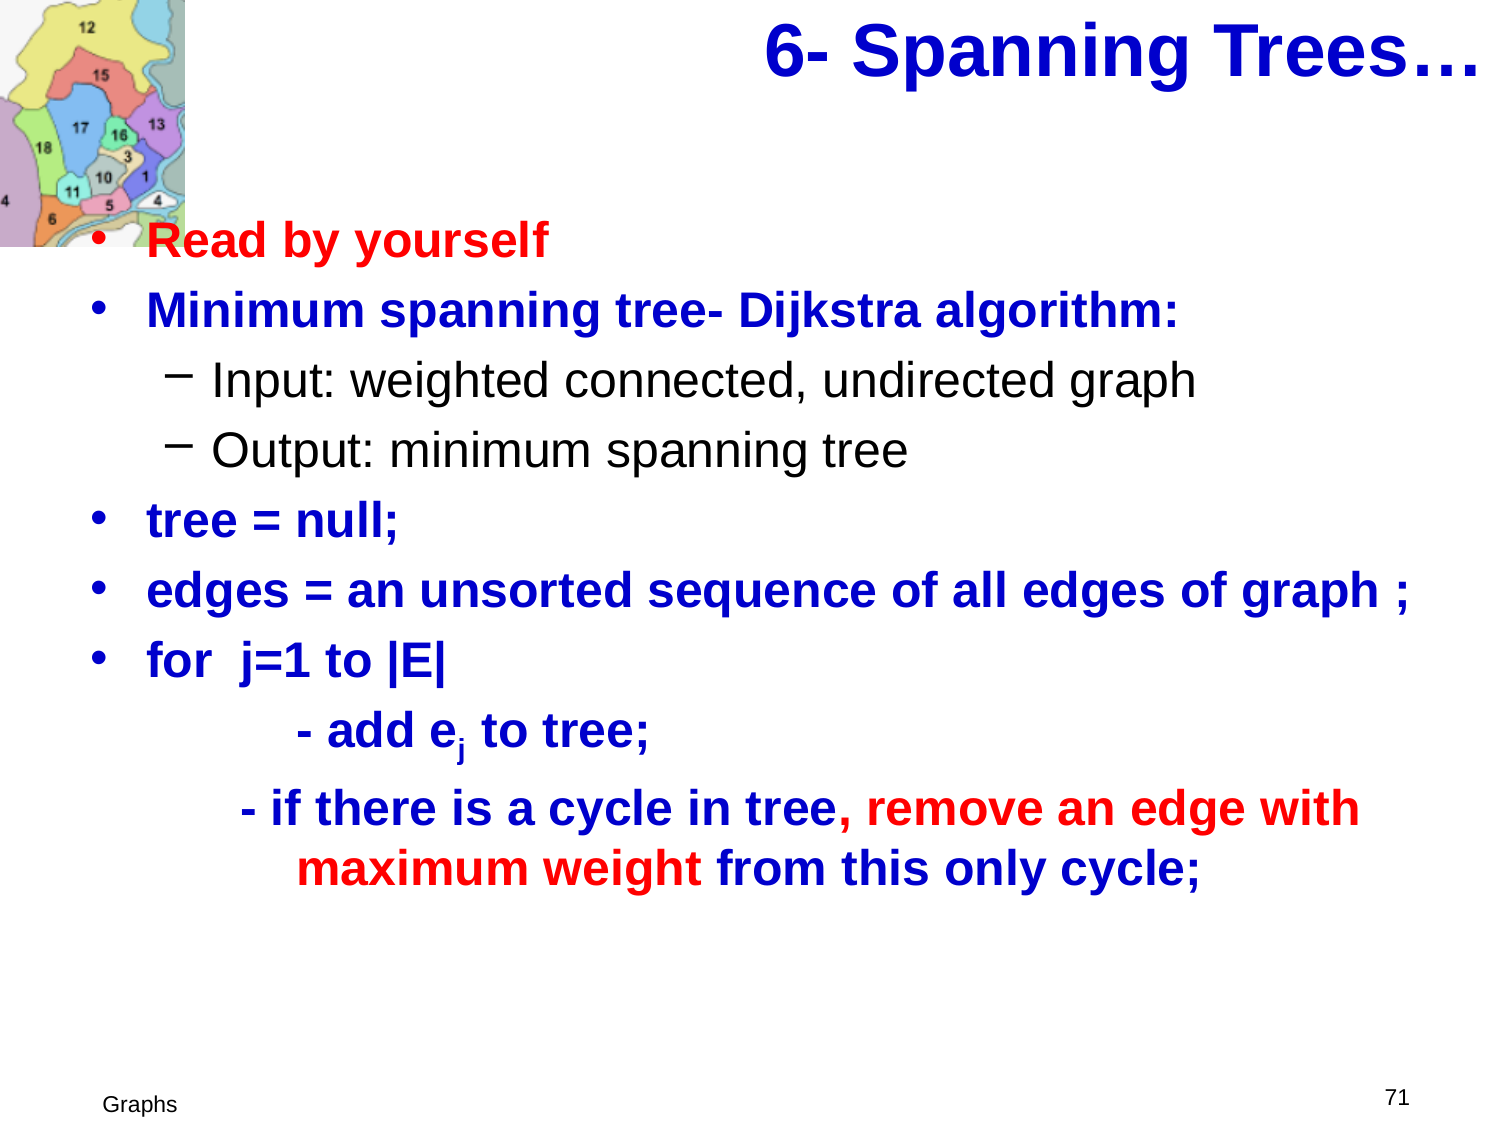

# 6- Spanning Trees…
Read by yourself
Minimum spanning tree- Dijkstra algorithm:
Input: weighted connected, undirected graph
Output: minimum spanning tree
tree = null;
edges = an unsorted sequence of all edges of graph ;
for  j=1 to |E|
		- add ej  to tree;
- if there is a cycle in tree, remove an edge with maximum weight from this only cycle;
 71